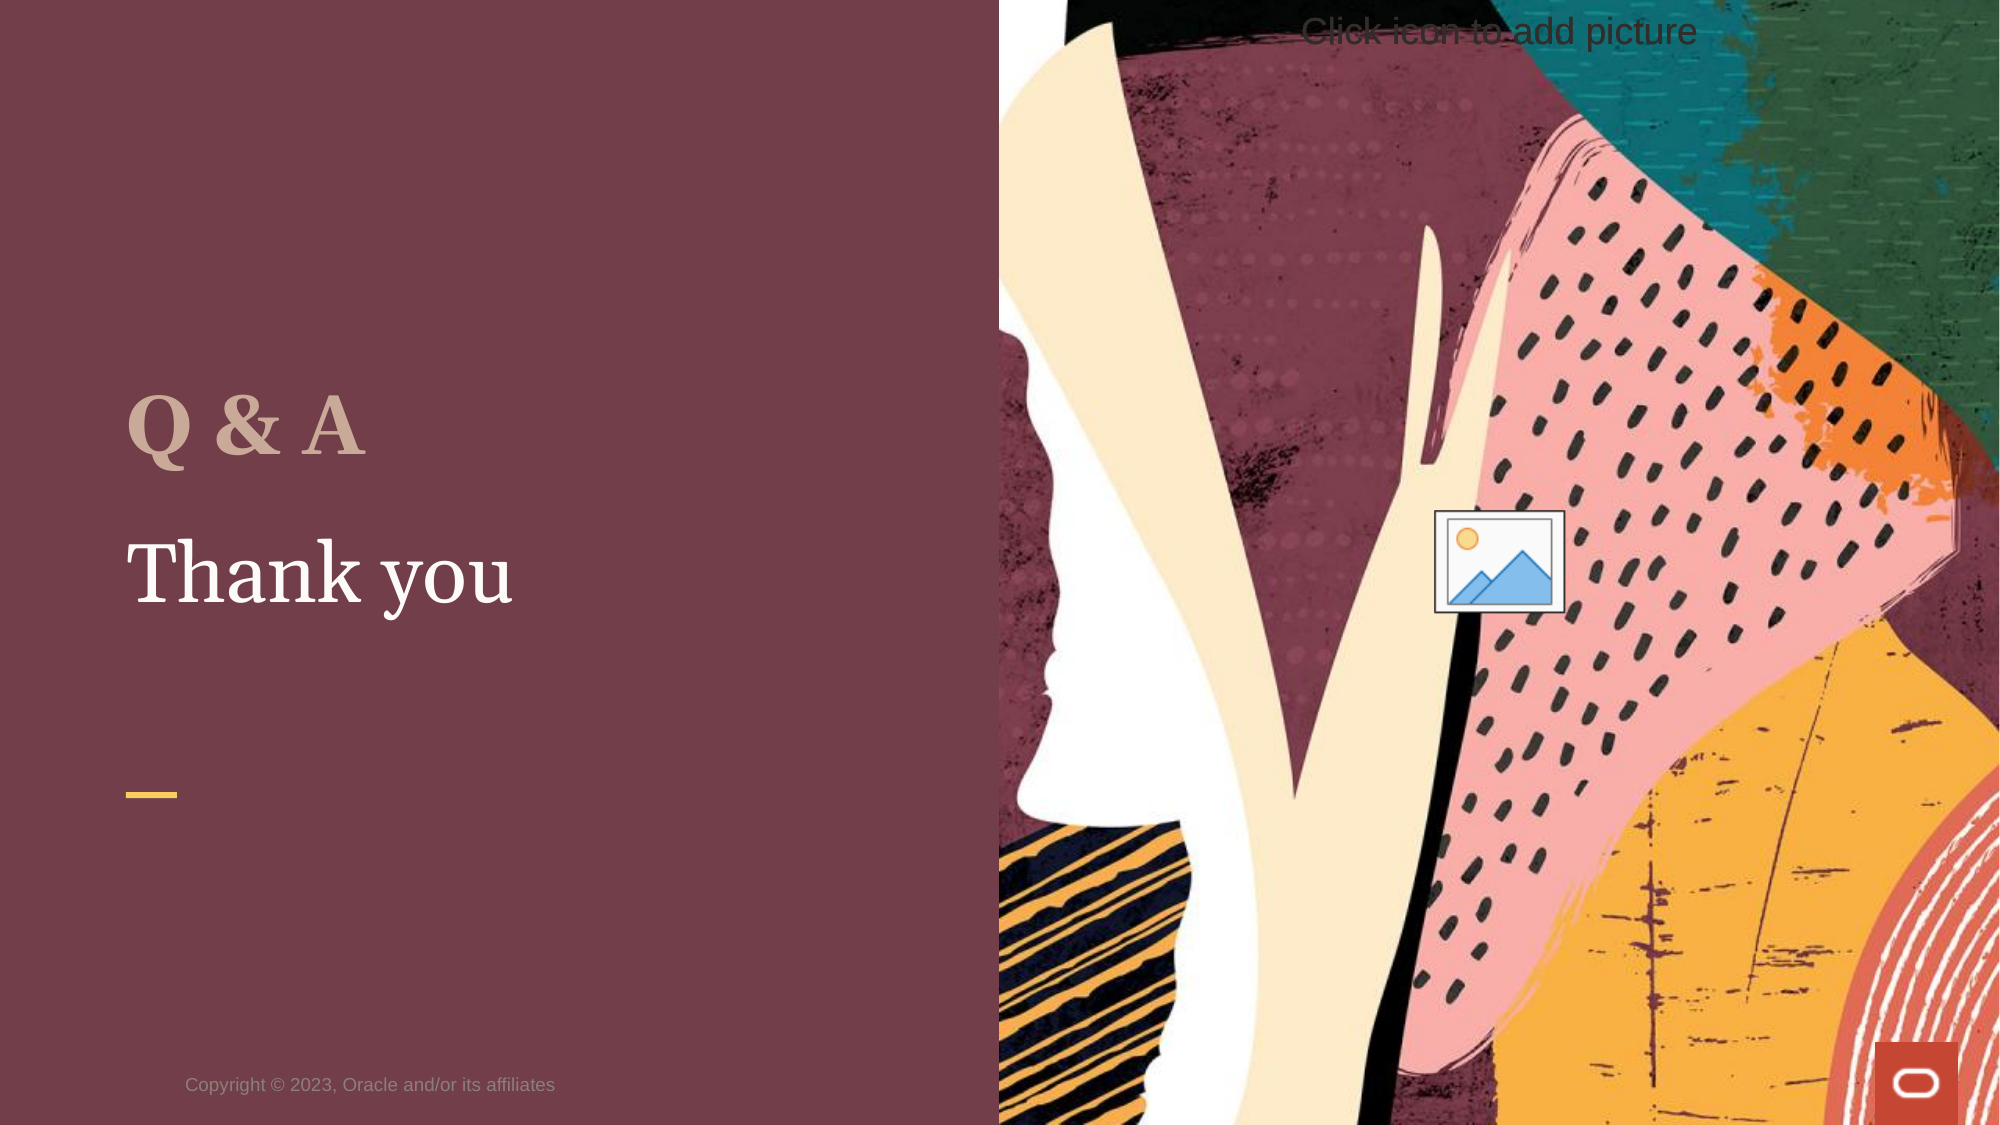

Q & A
Thank you

Copyright © 2023, Oracle and/or its affiliates